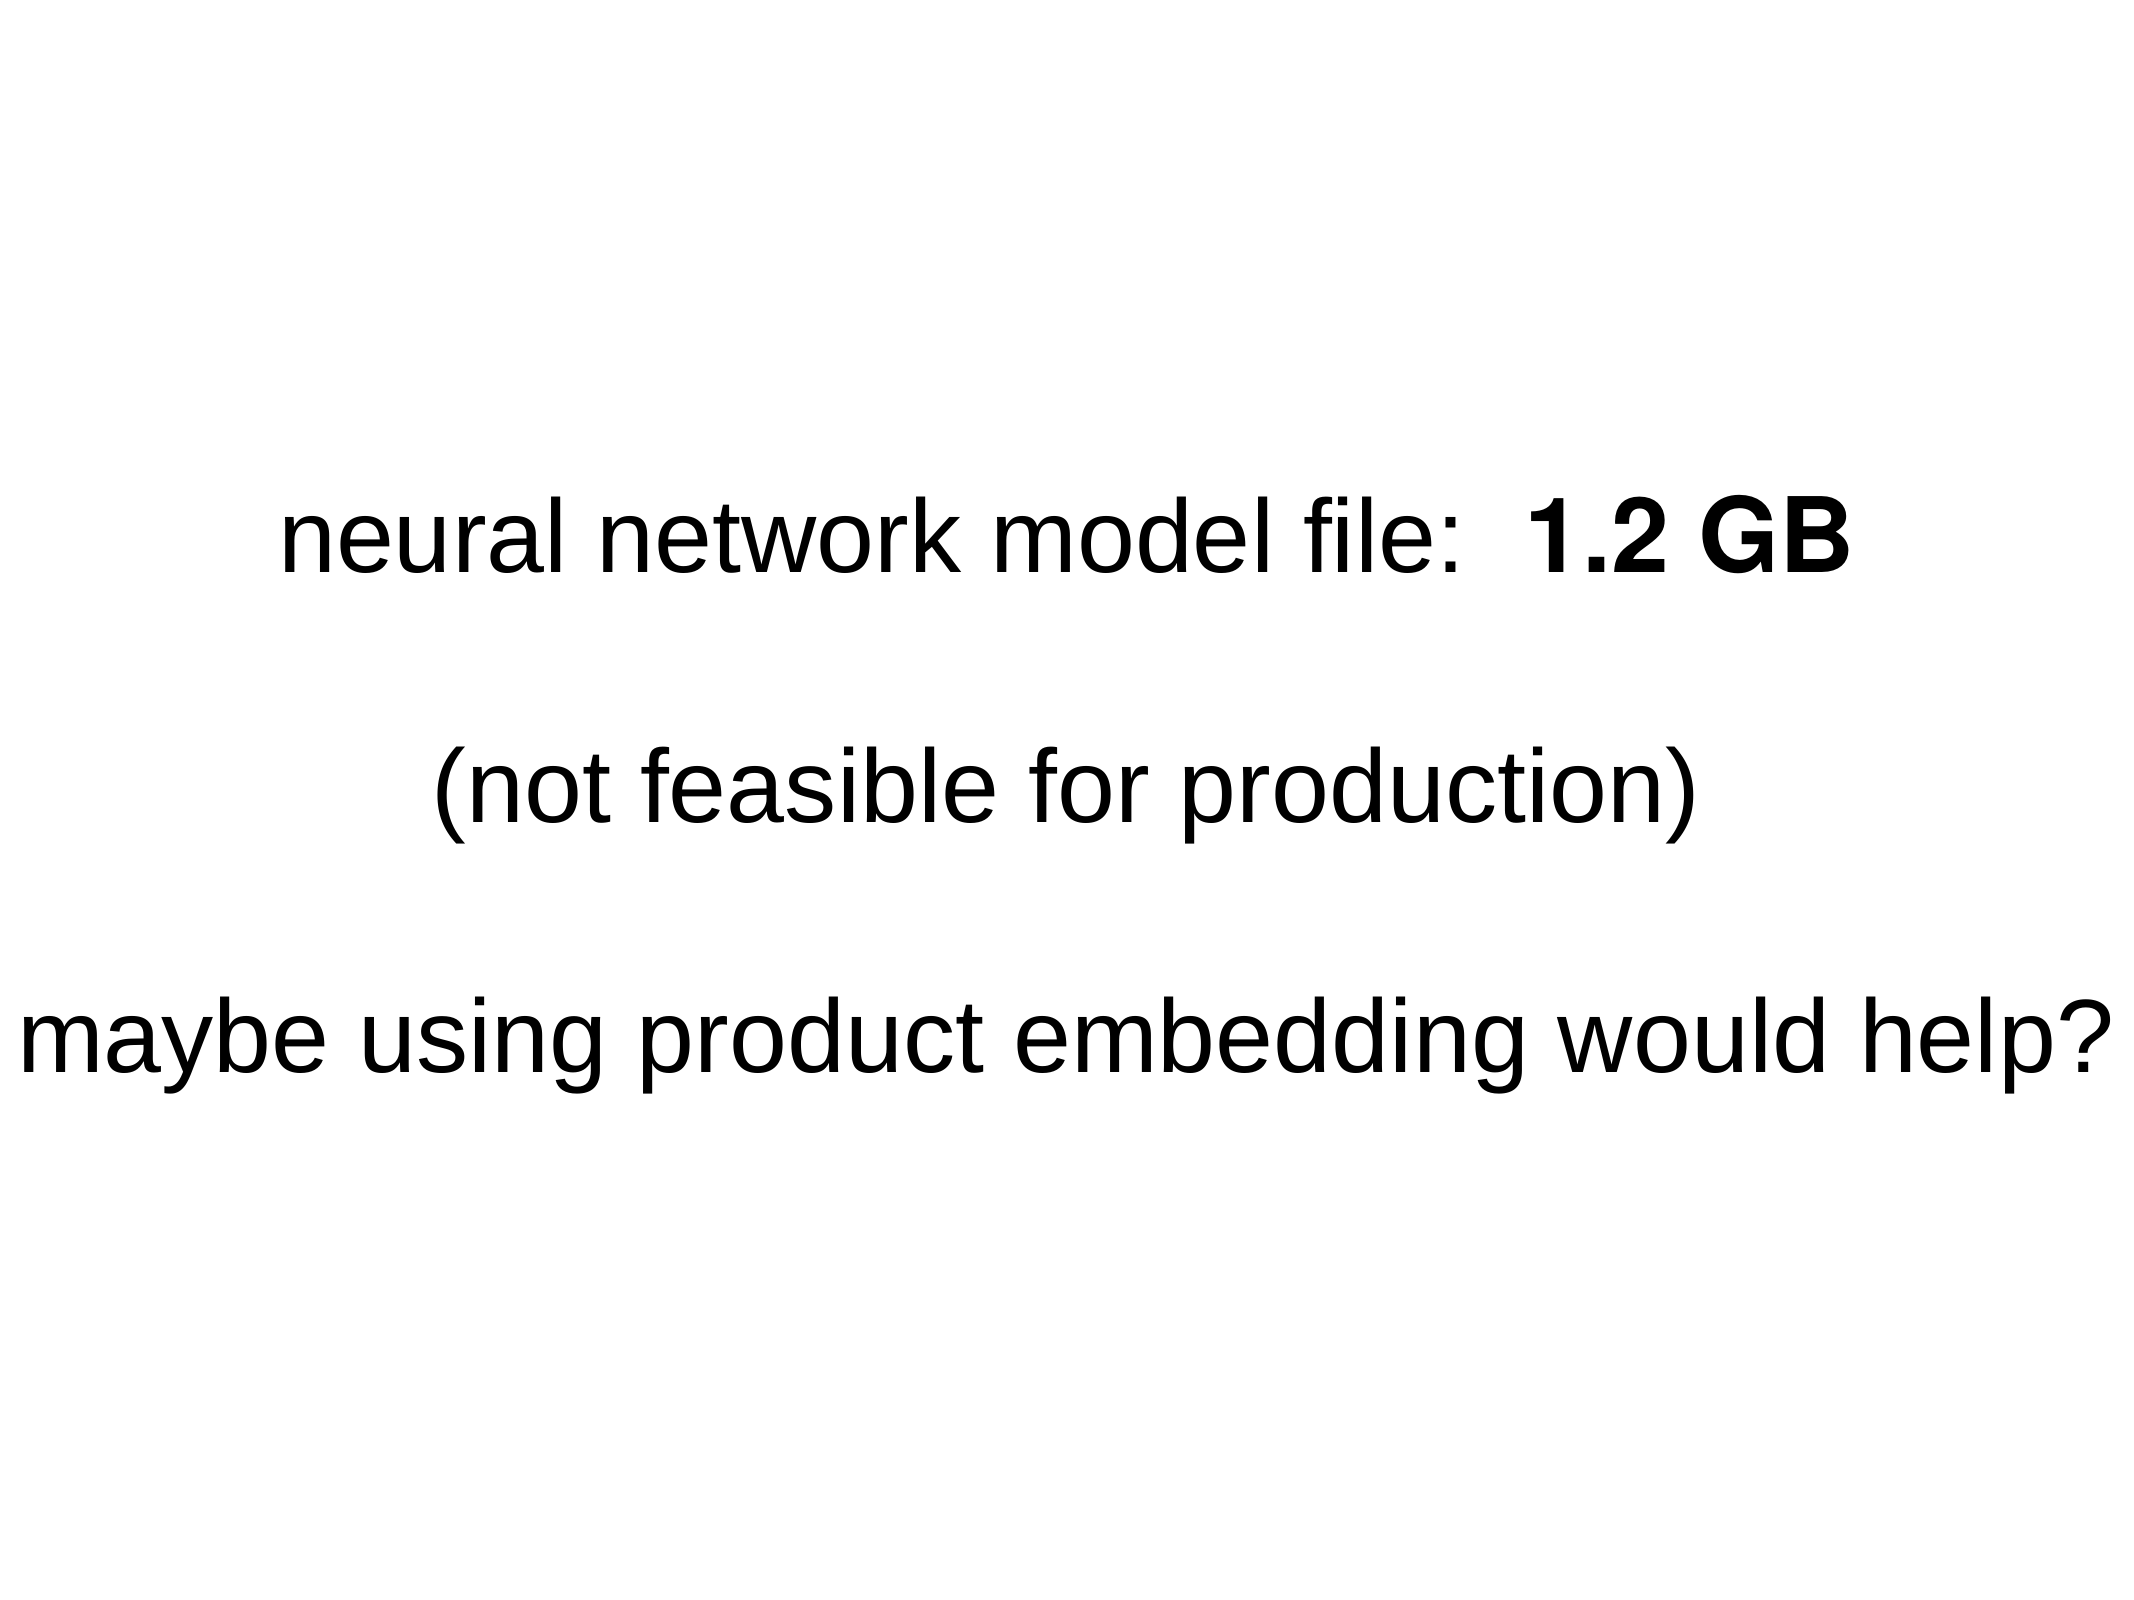

neural network model file:  1.2 GB

(not feasible for production)

maybe using product embedding would help?